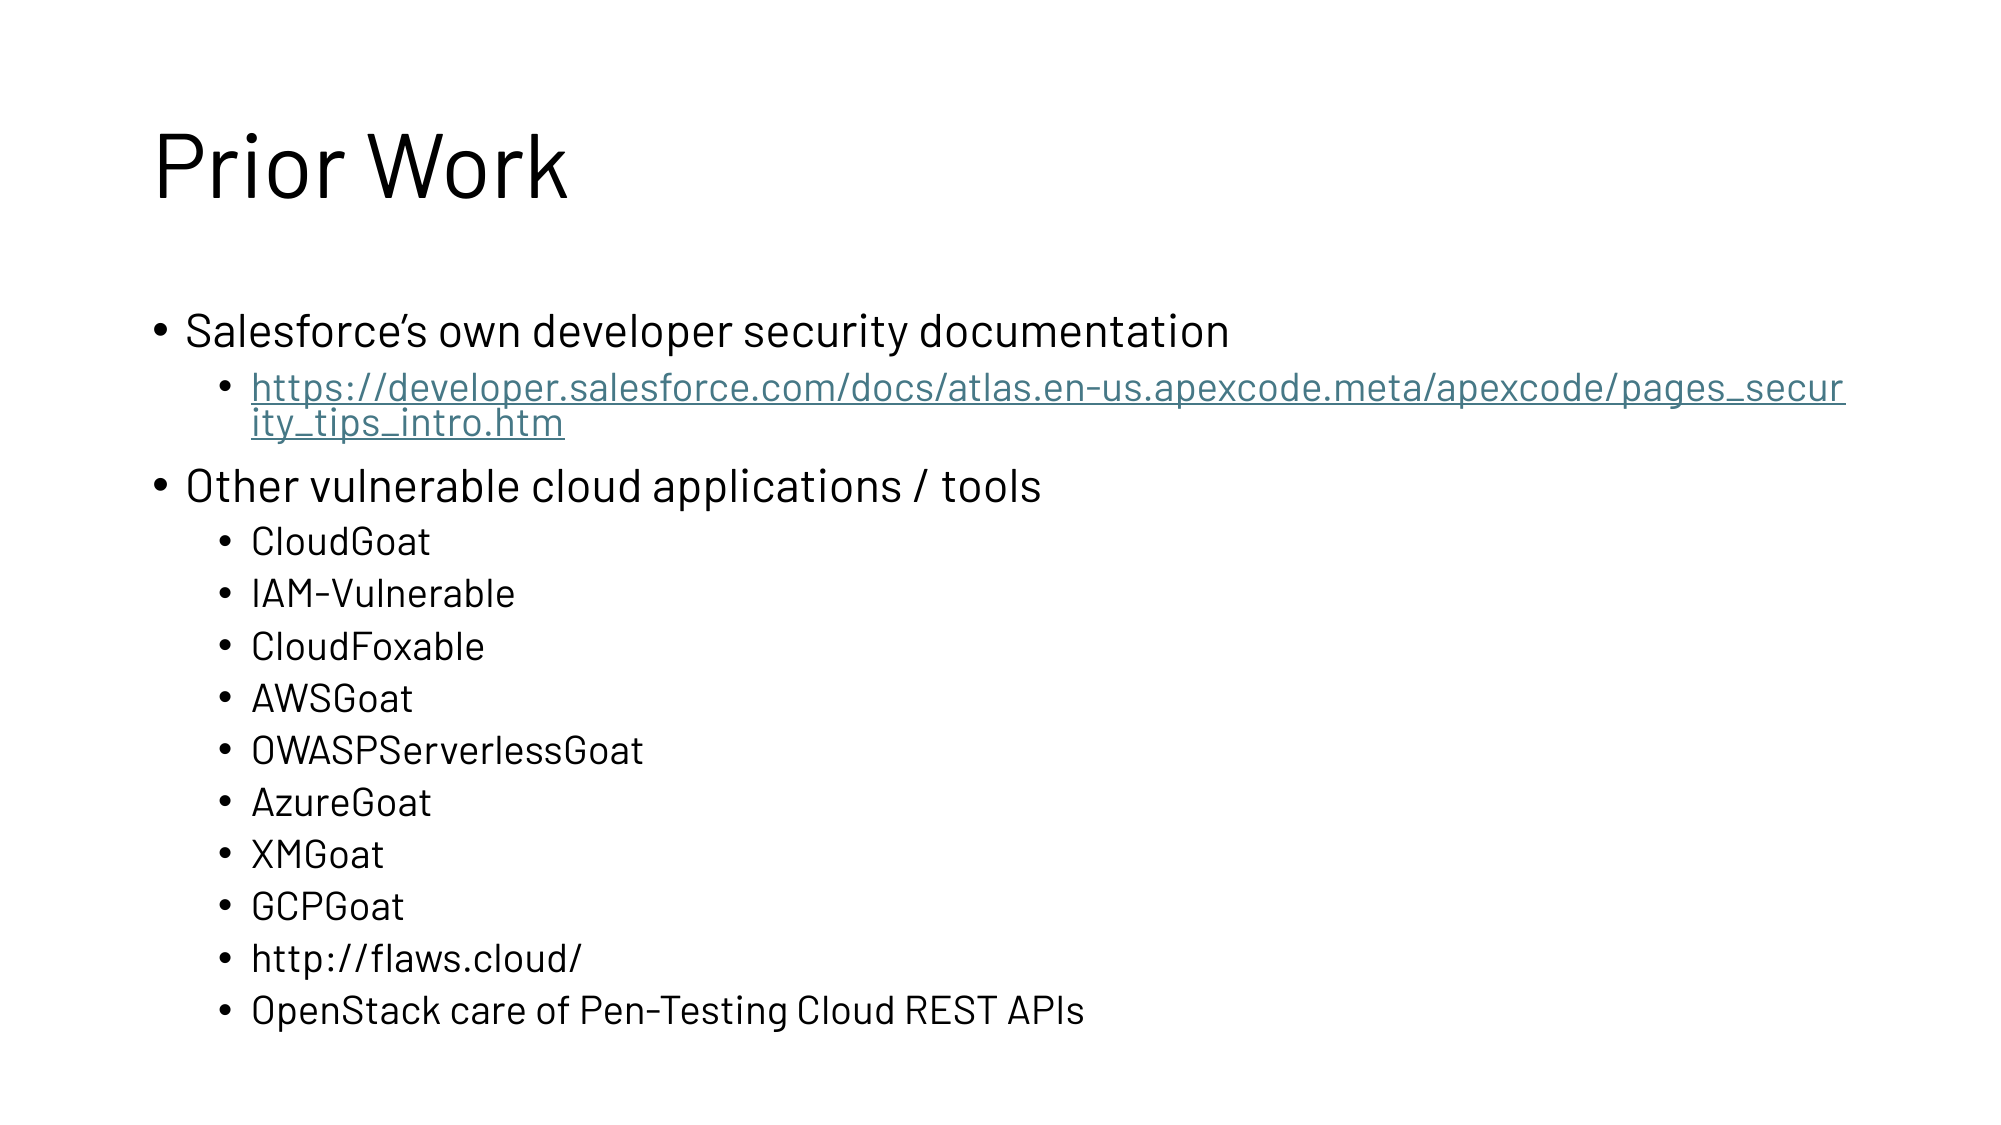

# Prior Work
Salesforce’s own developer security documentation
https://developer.salesforce.com/docs/atlas.en-us.apexcode.meta/apexcode/pages_security_tips_intro.htm
Other vulnerable cloud applications / tools
CloudGoat
IAM-Vulnerable
CloudFoxable
AWSGoat
OWASPServerlessGoat
AzureGoat
XMGoat
GCPGoat
http://flaws.cloud/
OpenStack care of Pen-Testing Cloud REST APIs